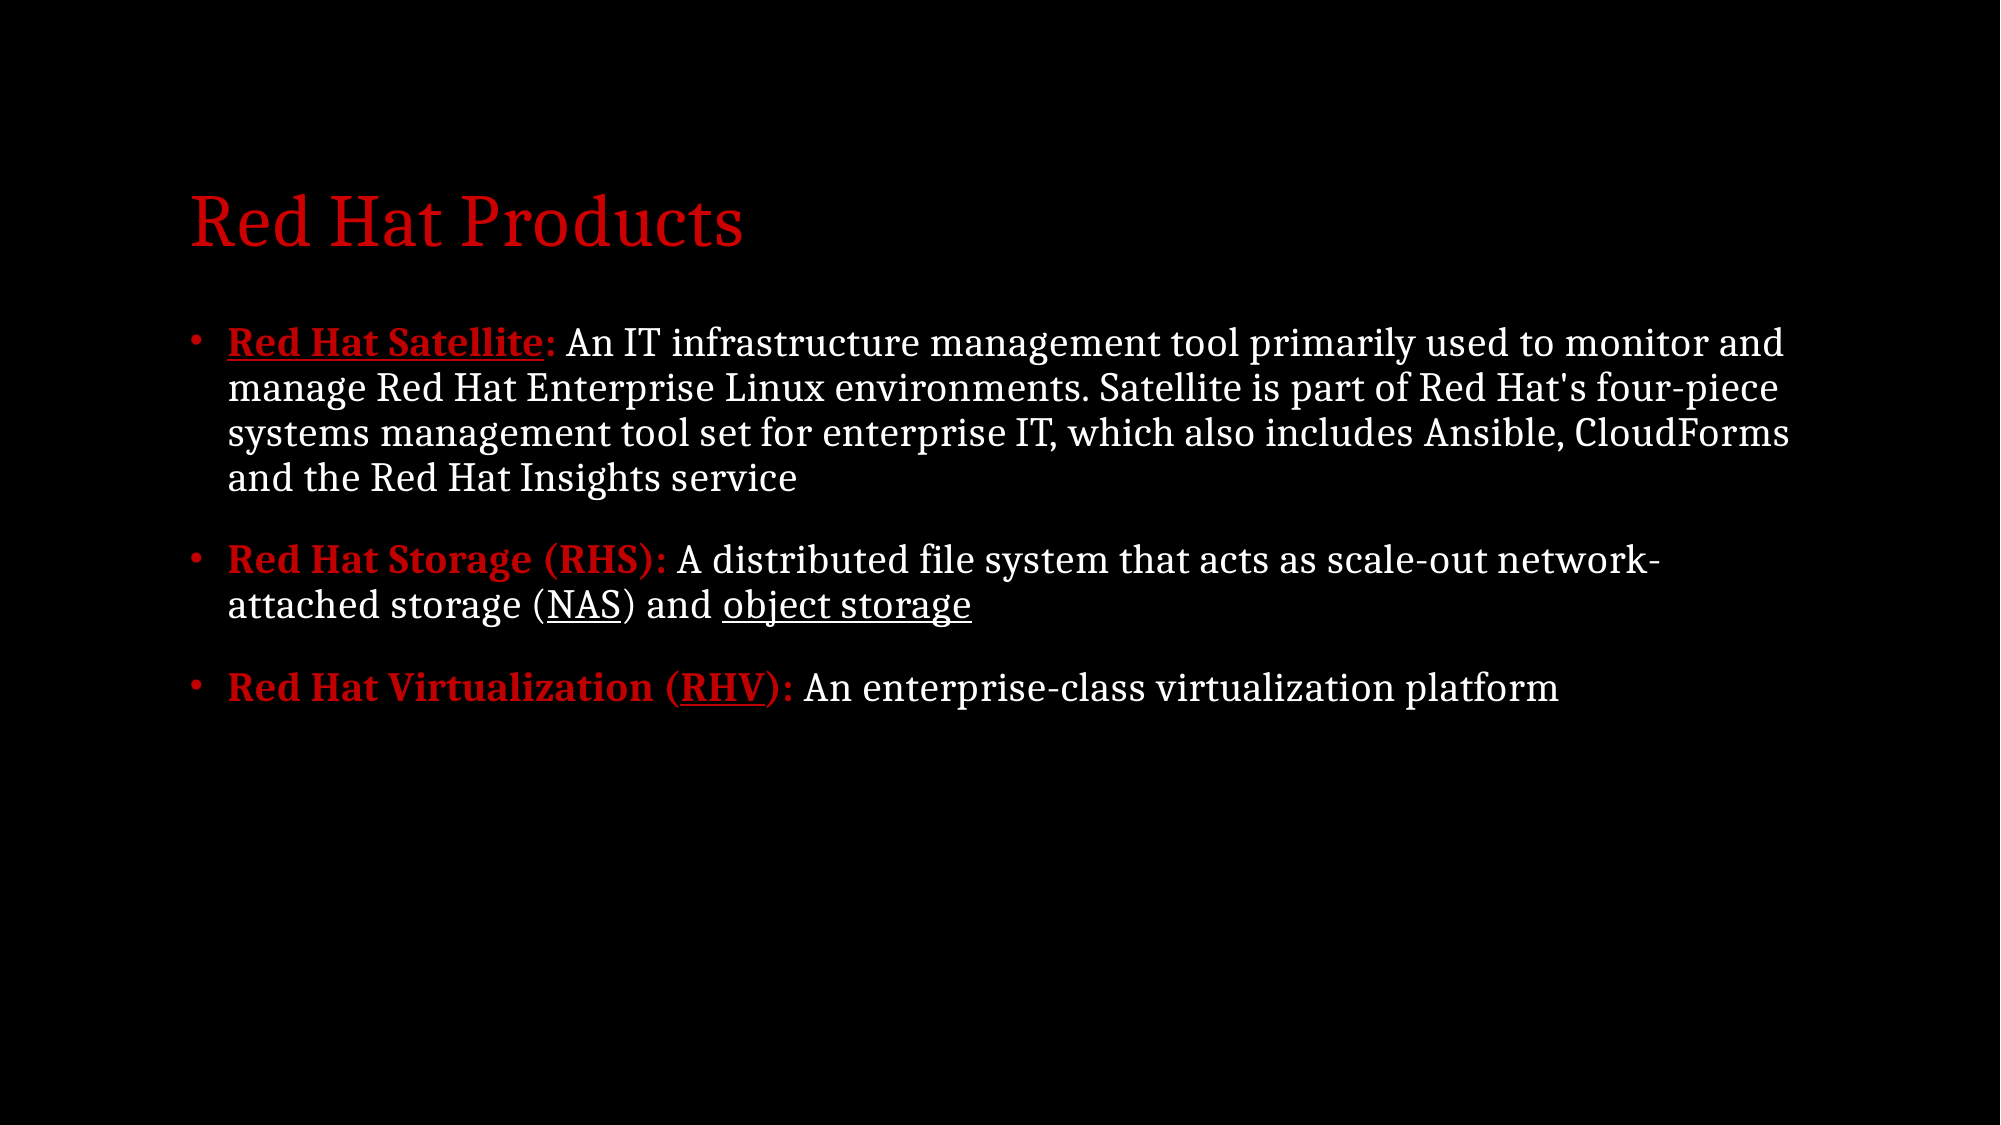

# Red Hat Products
Red Hat Satellite: An IT infrastructure management tool primarily used to monitor and manage Red Hat Enterprise Linux environments. Satellite is part of Red Hat's four-piece systems management tool set for enterprise IT, which also includes Ansible, CloudForms and the Red Hat Insights service
Red Hat Storage (RHS): A distributed file system that acts as scale-out network-attached storage (NAS) and object storage
Red Hat Virtualization (RHV): An enterprise-class virtualization platform